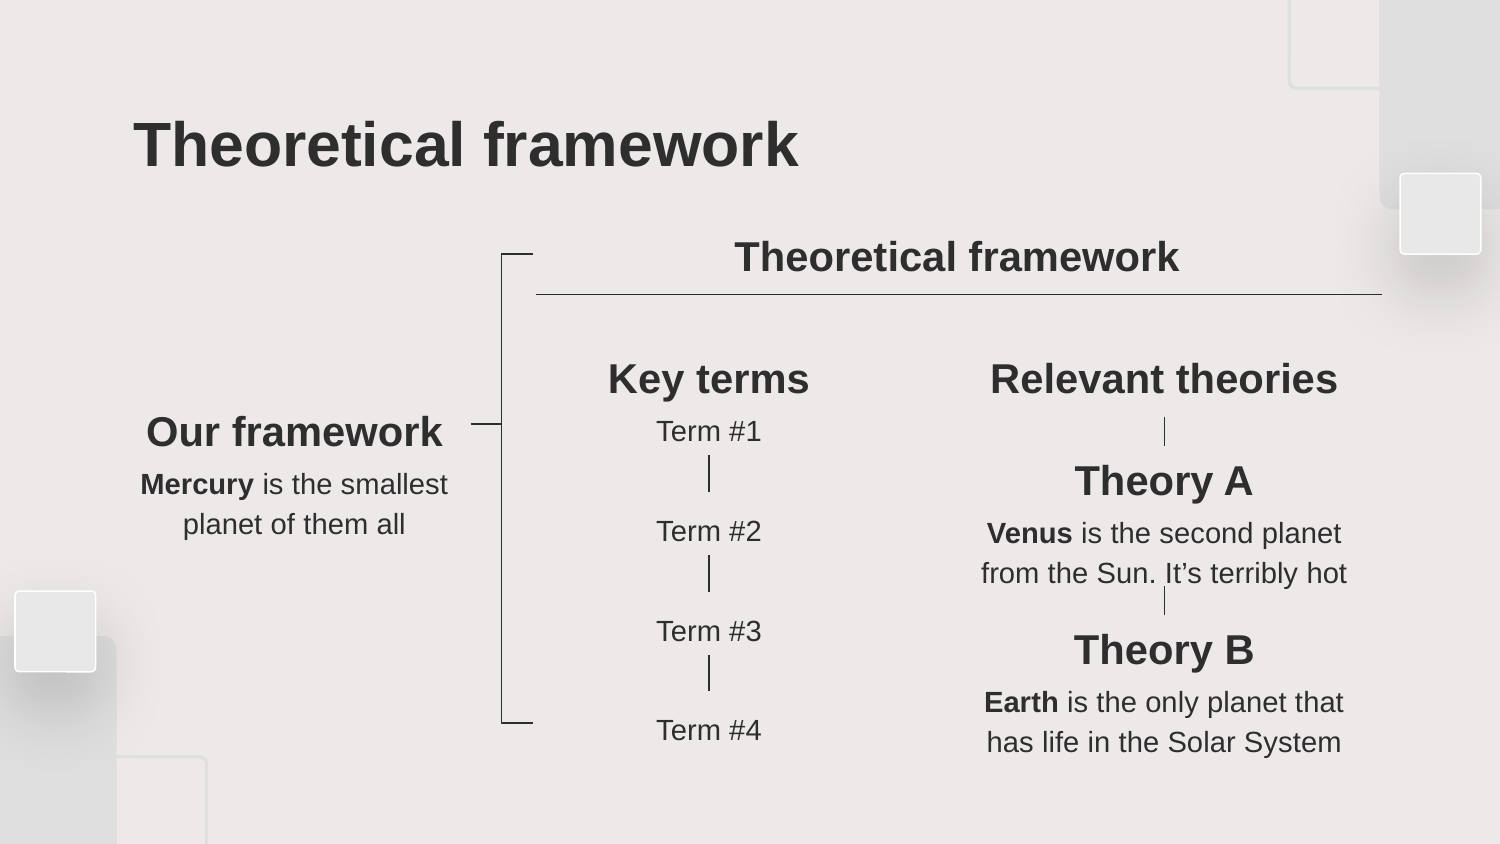

# Theoretical framework
Theoretical framework
Key terms
Relevant theories
Our framework
Term #1
Mercury is the smallest planet of them all
Theory A
Term #2
Venus is the second planet from the Sun. It’s terribly hot
Term #3
Theory B
Earth is the only planet that has life in the Solar System
Term #4